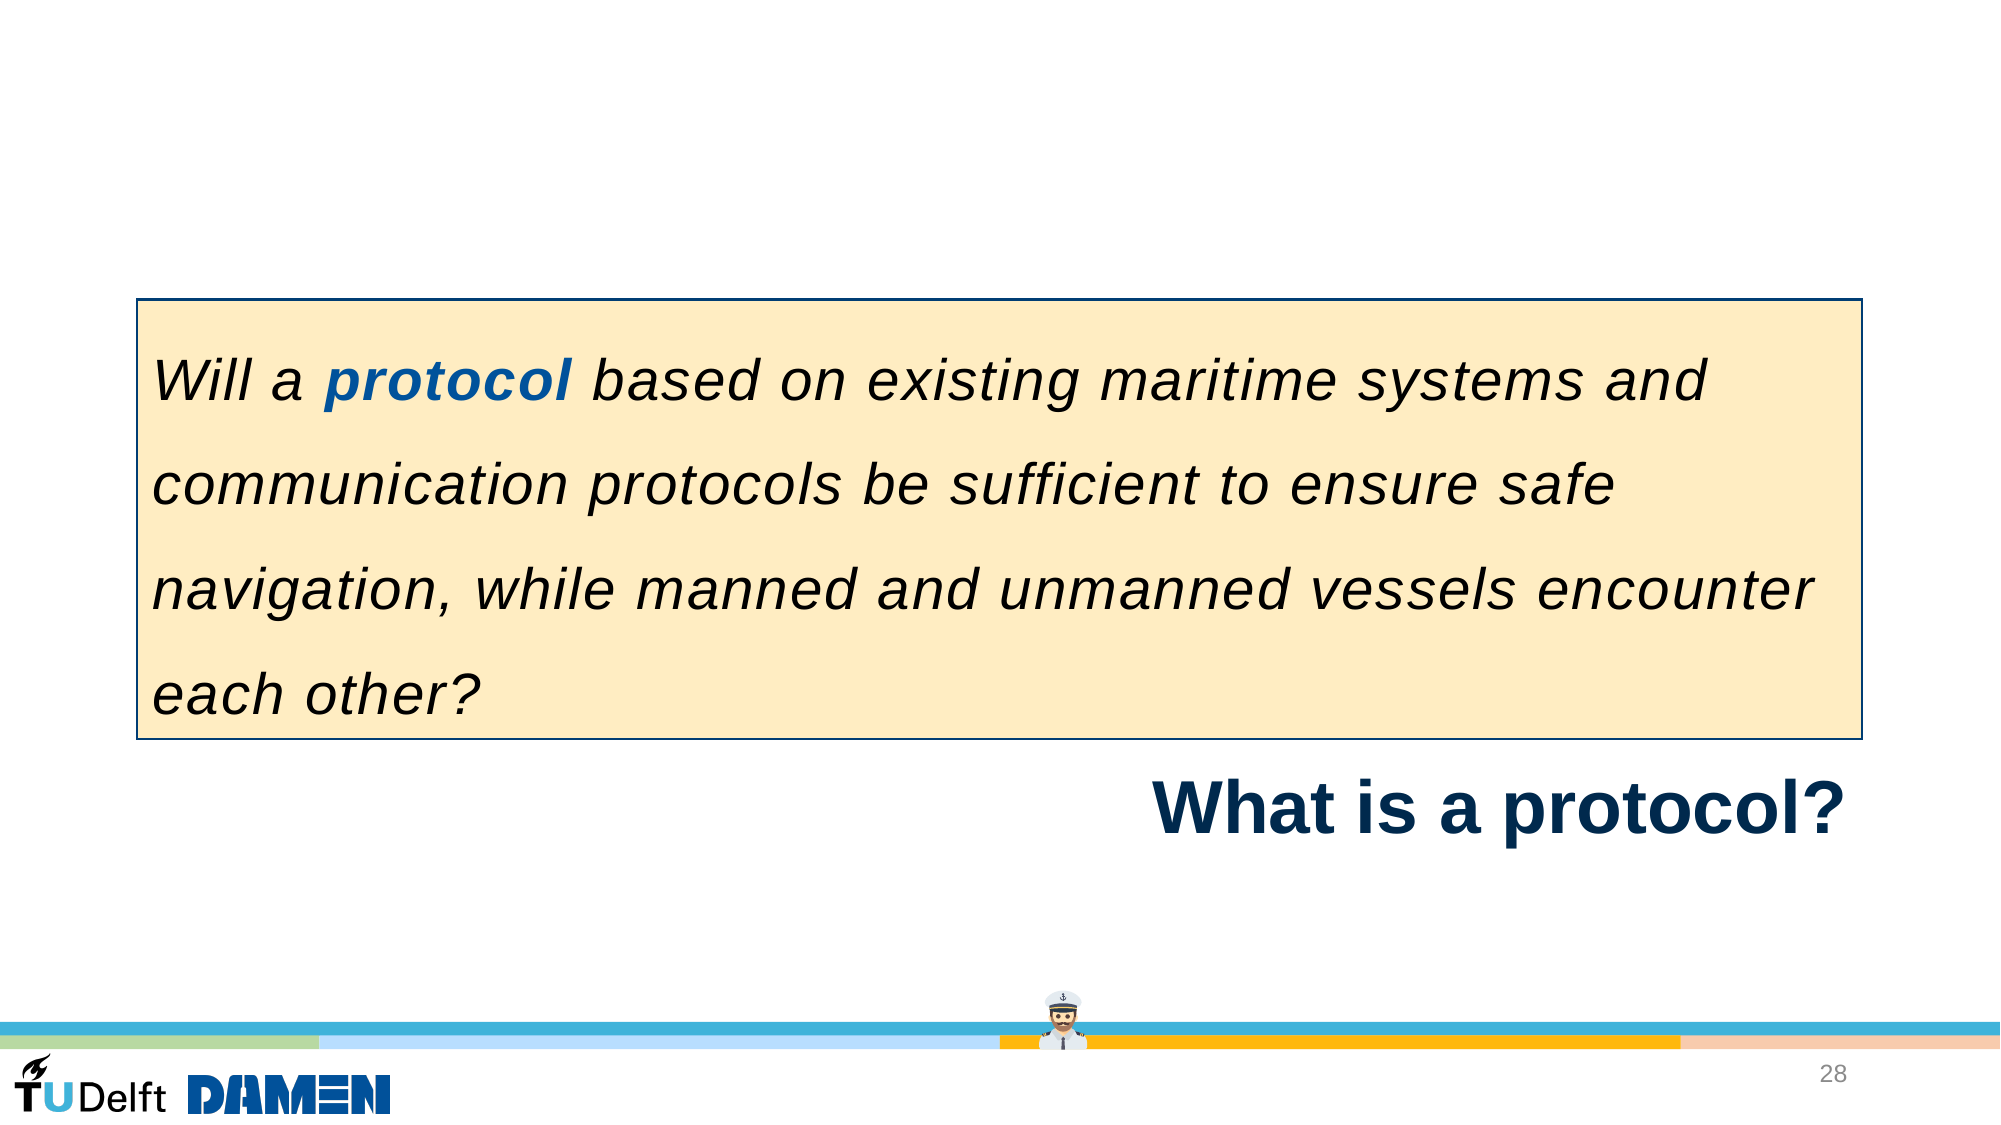

#
Will a protocol based on existing maritime systems and communication protocols be sufficient to ensure safe navigation, while manned and unmanned vessels encounter each other?
What is a protocol?

28